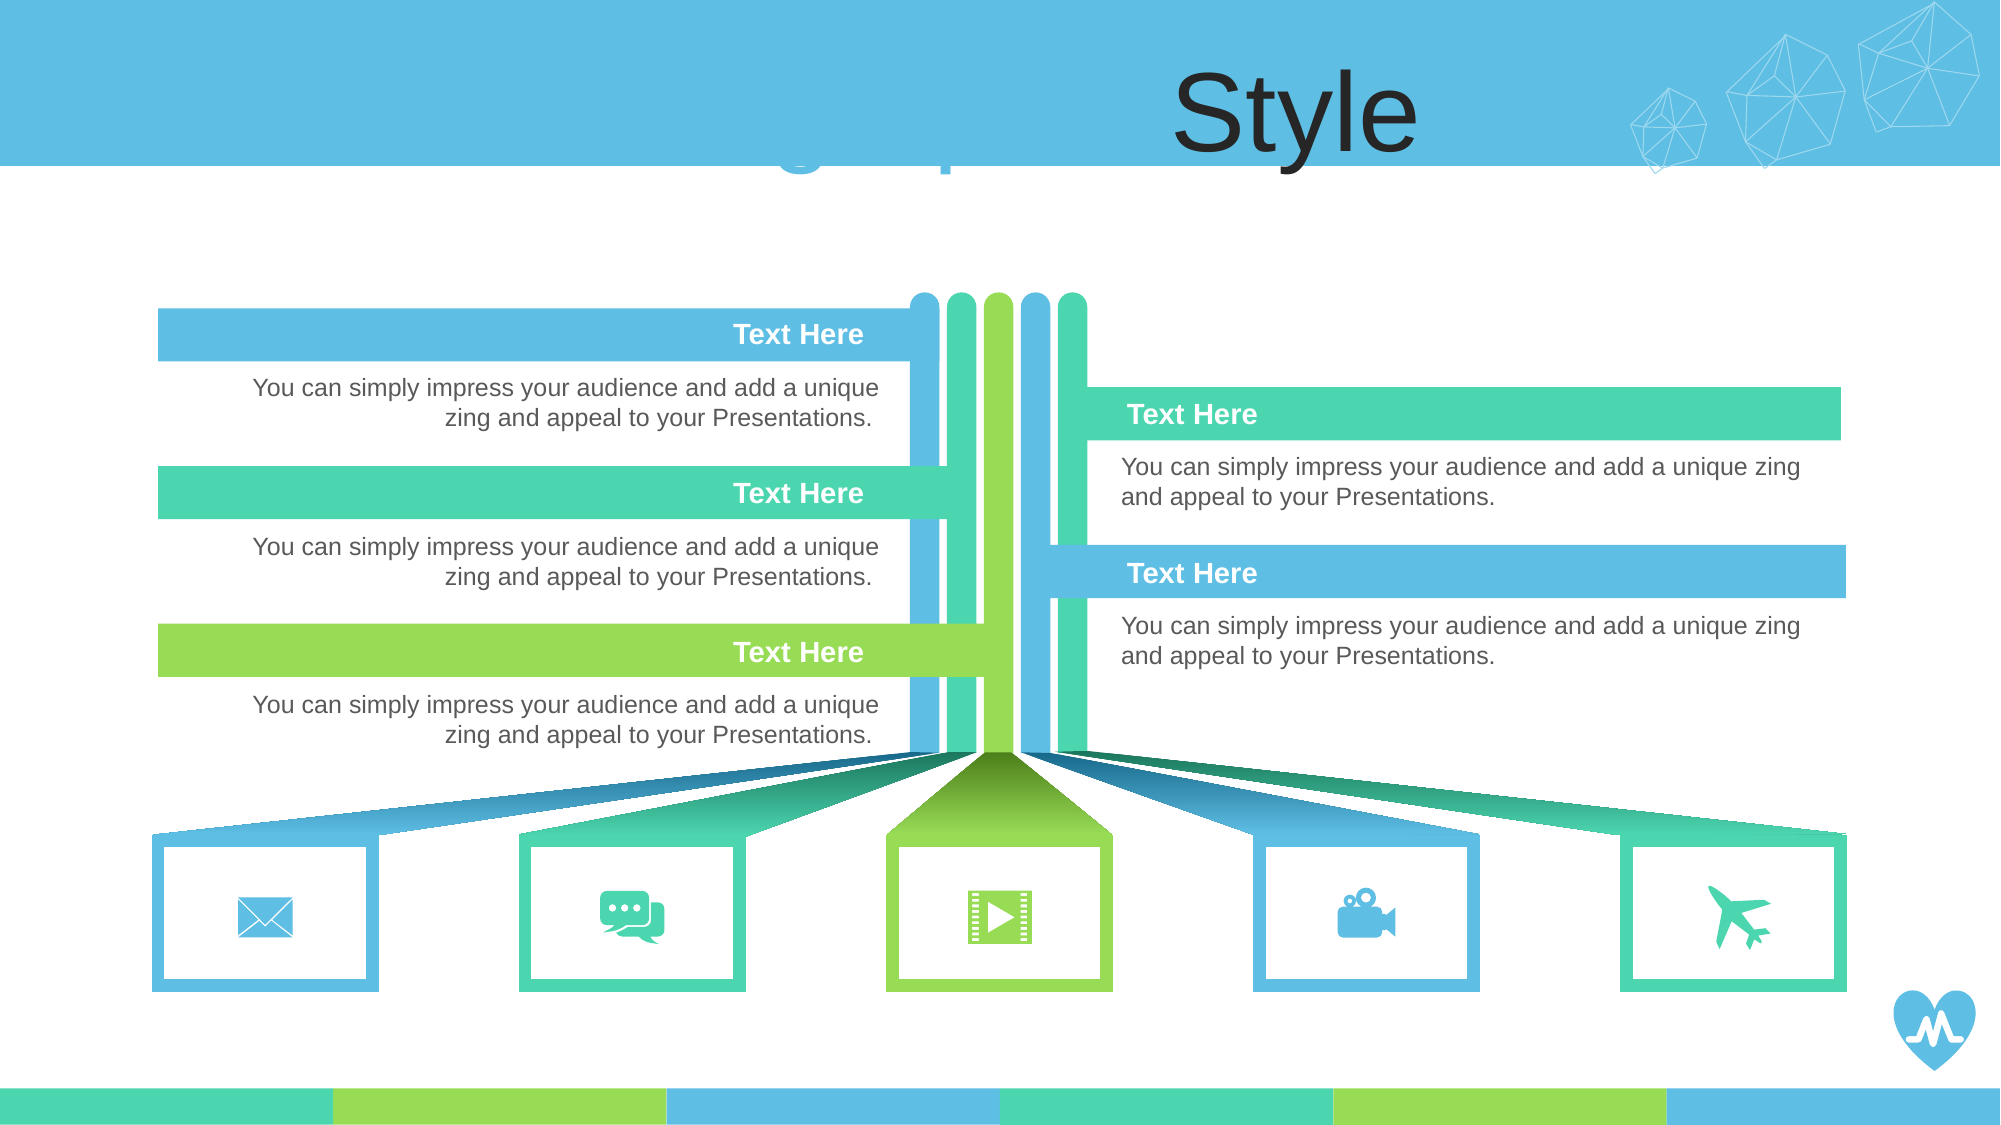

Infographic Style

Text Here

You can simply impress your audience and add a unique zing and appeal to your Presentations.

Text Here
You can simply impress your audience and add a unique zing and appeal to your Presentations.

Text Here
You can simply impress your audience and add a unique zing and appeal to your Presentations.

Text Here
You can simply impress your audience and add a unique zing and appeal to your Presentations.

Text Here
You can simply impress your audience and add a unique zing and appeal to your Presentations.